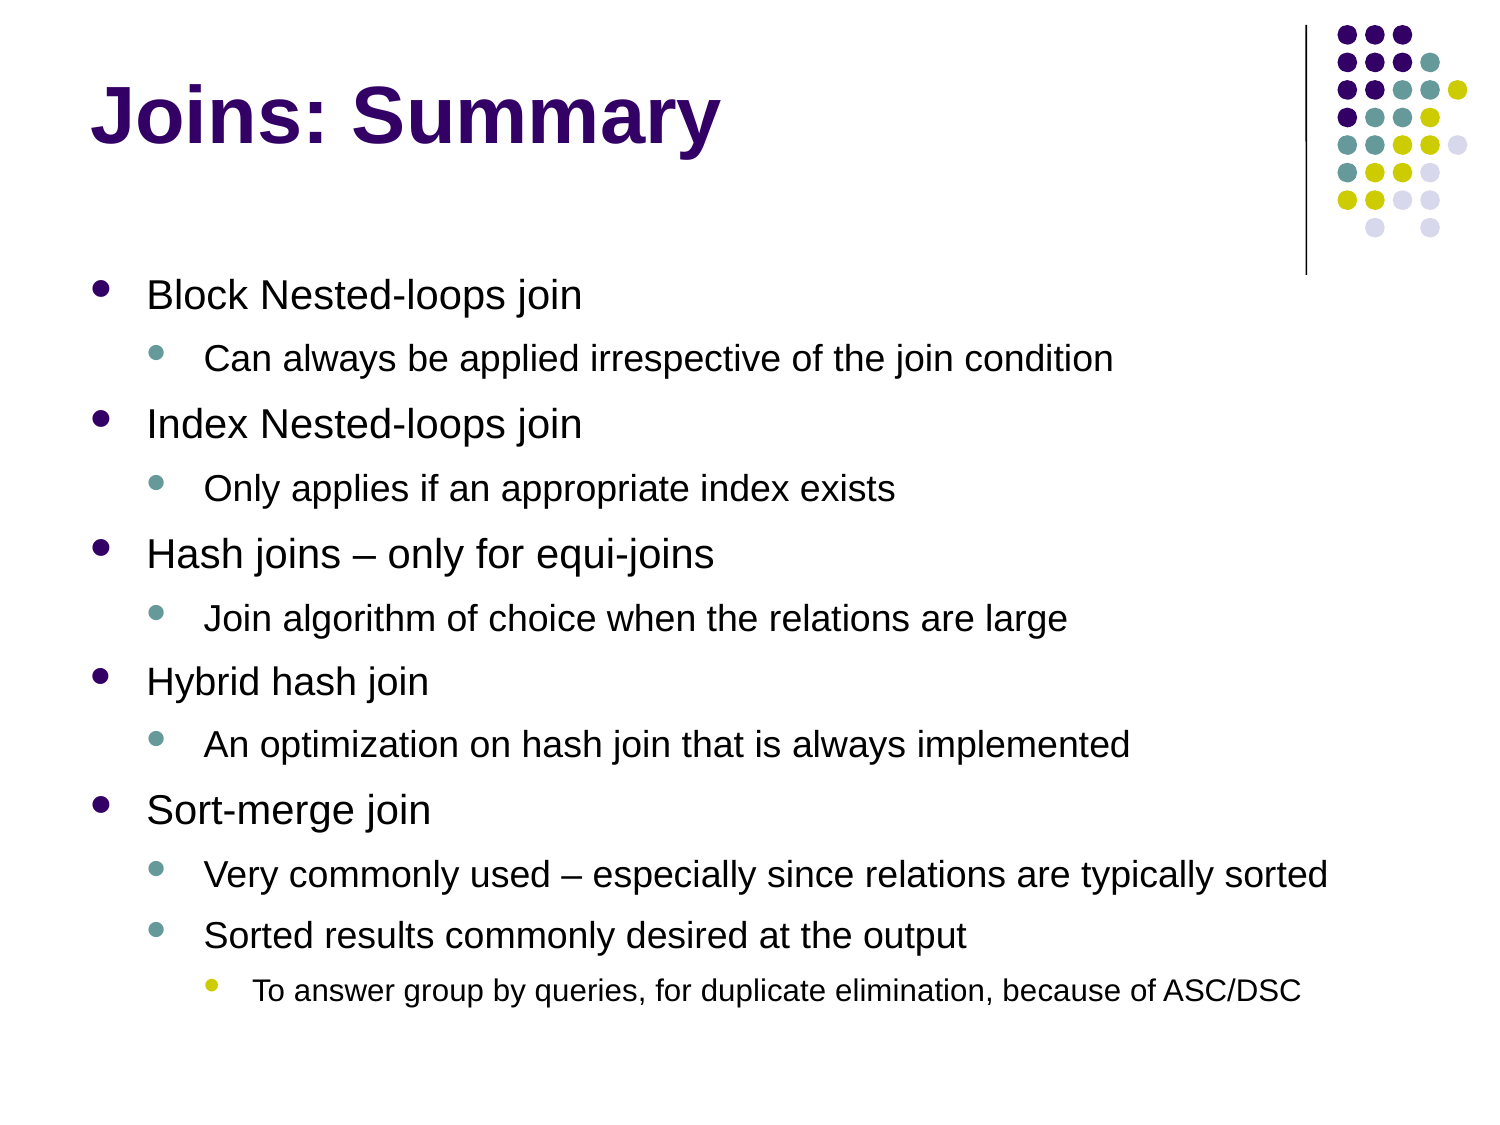

# Joins: Summary
Block Nested-loops join
Can always be applied irrespective of the join condition
Index Nested-loops join
Only applies if an appropriate index exists
Hash joins – only for equi-joins
Join algorithm of choice when the relations are large
Hybrid hash join
An optimization on hash join that is always implemented
Sort-merge join
Very commonly used – especially since relations are typically sorted
Sorted results commonly desired at the output
To answer group by queries, for duplicate elimination, because of ASC/DSC